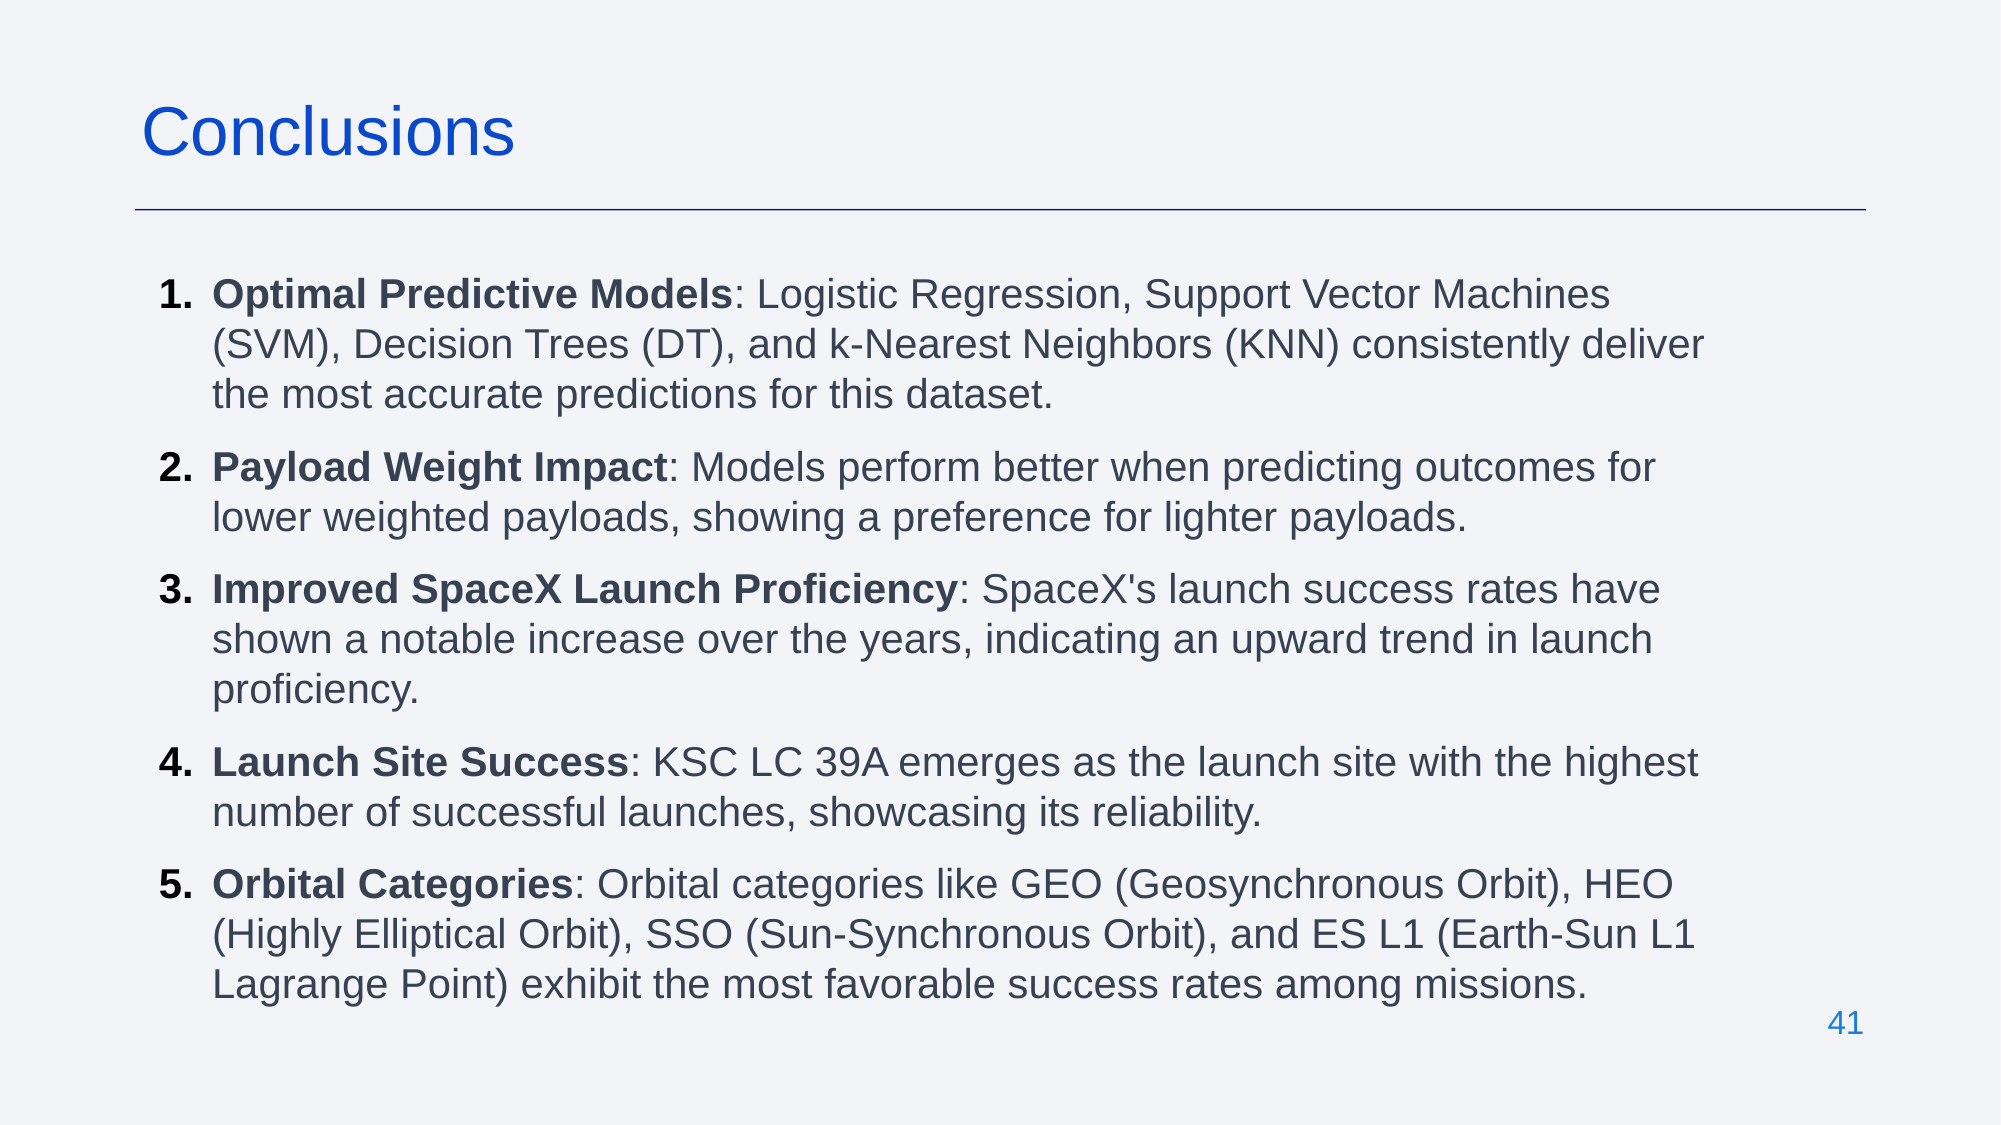

Conclusions
Optimal Predictive Models: Logistic Regression, Support Vector Machines (SVM), Decision Trees (DT), and k-Nearest Neighbors (KNN) consistently deliver the most accurate predictions for this dataset.

Payload Weight Impact: Models perform better when predicting outcomes for lower weighted payloads, showing a preference for lighter payloads.

Improved SpaceX Launch Proficiency: SpaceX's launch success rates have shown a notable increase over the years, indicating an upward trend in launch proficiency.

Launch Site Success: KSC LC 39A emerges as the launch site with the highest number of successful launches, showcasing its reliability.

Orbital Categories: Orbital categories like GEO (Geosynchronous Orbit), HEO (Highly Elliptical Orbit), SSO (Sun-Synchronous Orbit), and ES L1 (Earth-Sun L1 Lagrange Point) exhibit the most favorable success rates among missions.
41